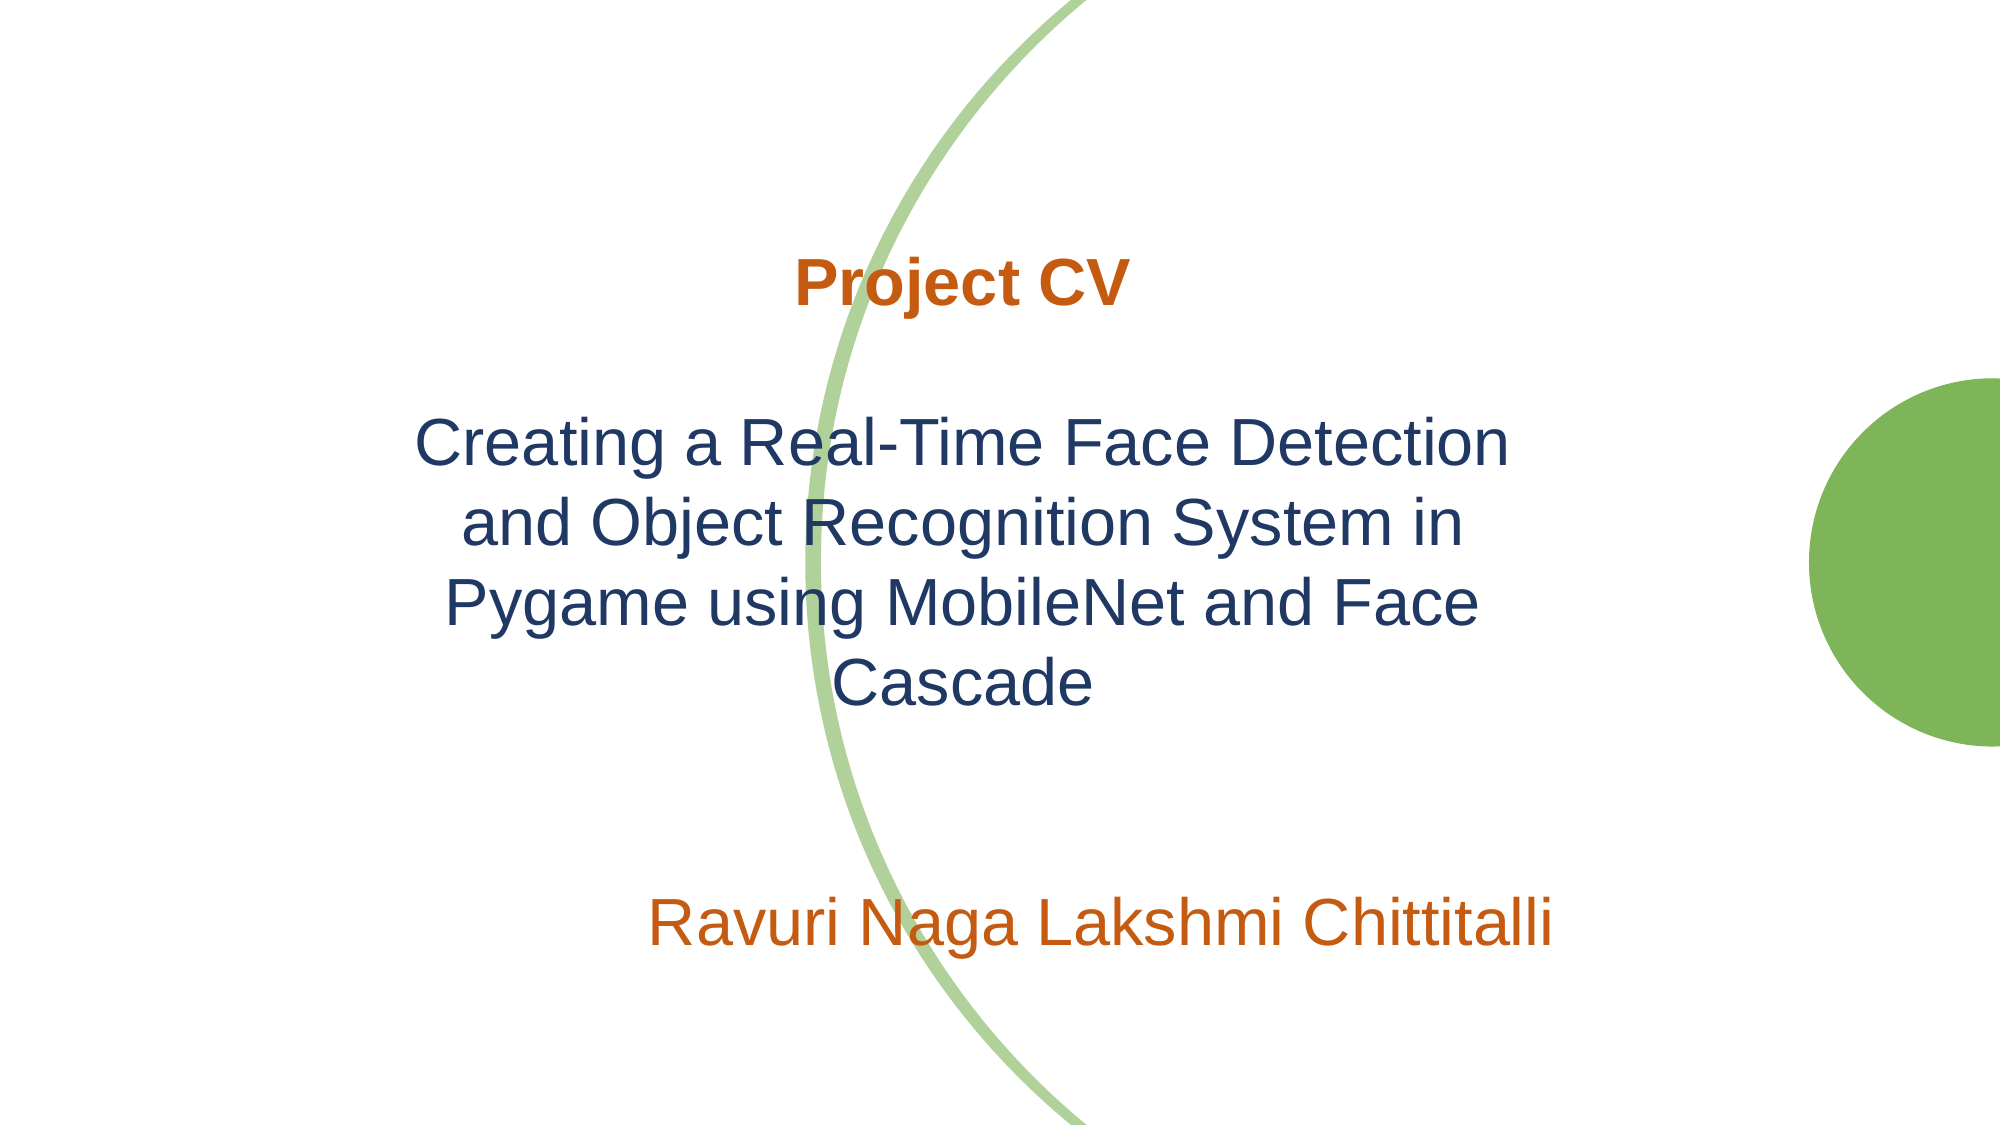

Project CV
Creating a Real-Time Face Detection and Object Recognition System in Pygame using MobileNet and Face Cascade

 Ravuri Naga Lakshmi Chittitalli